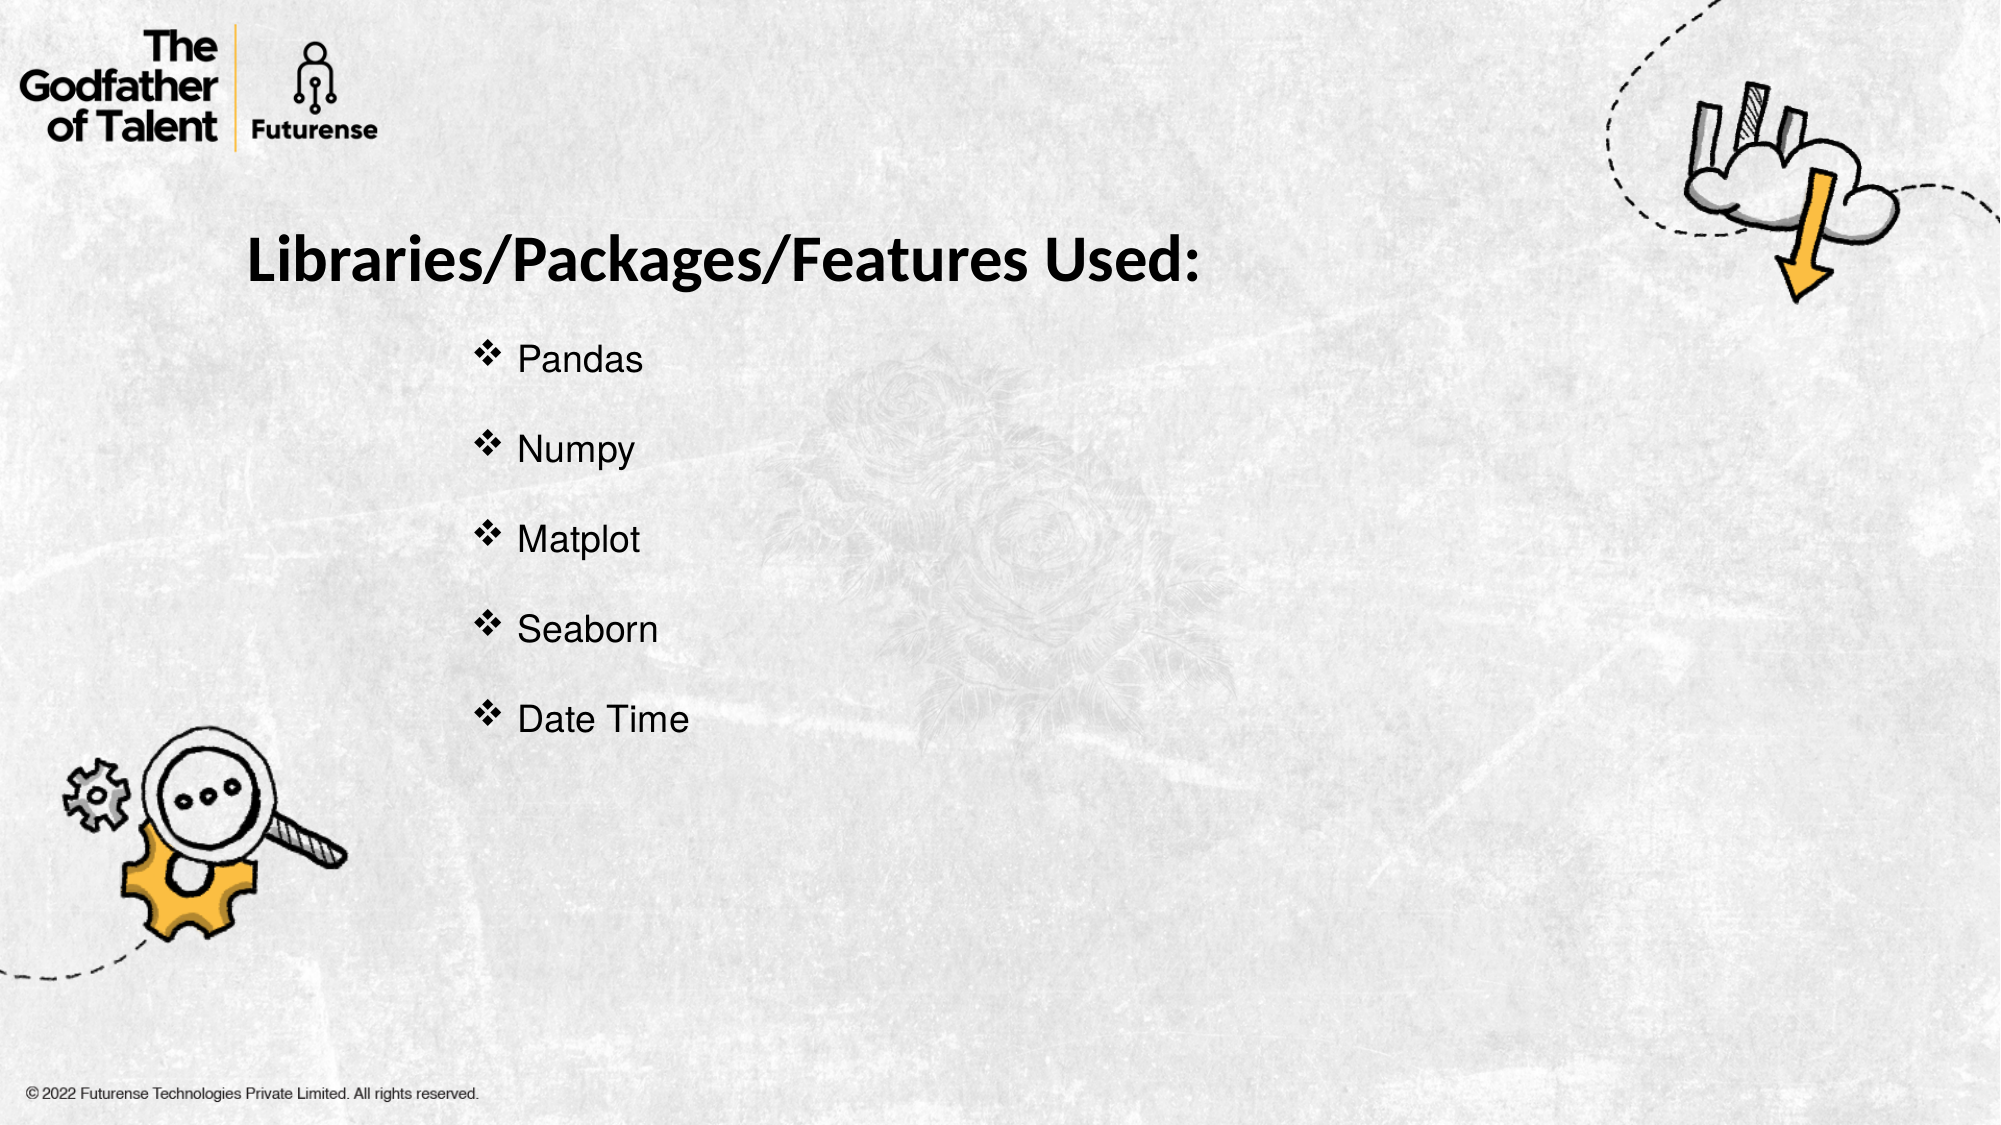

# Libraries/Packages/Features Used:
Pandas

Numpy

Matplot

Seaborn

Date Time